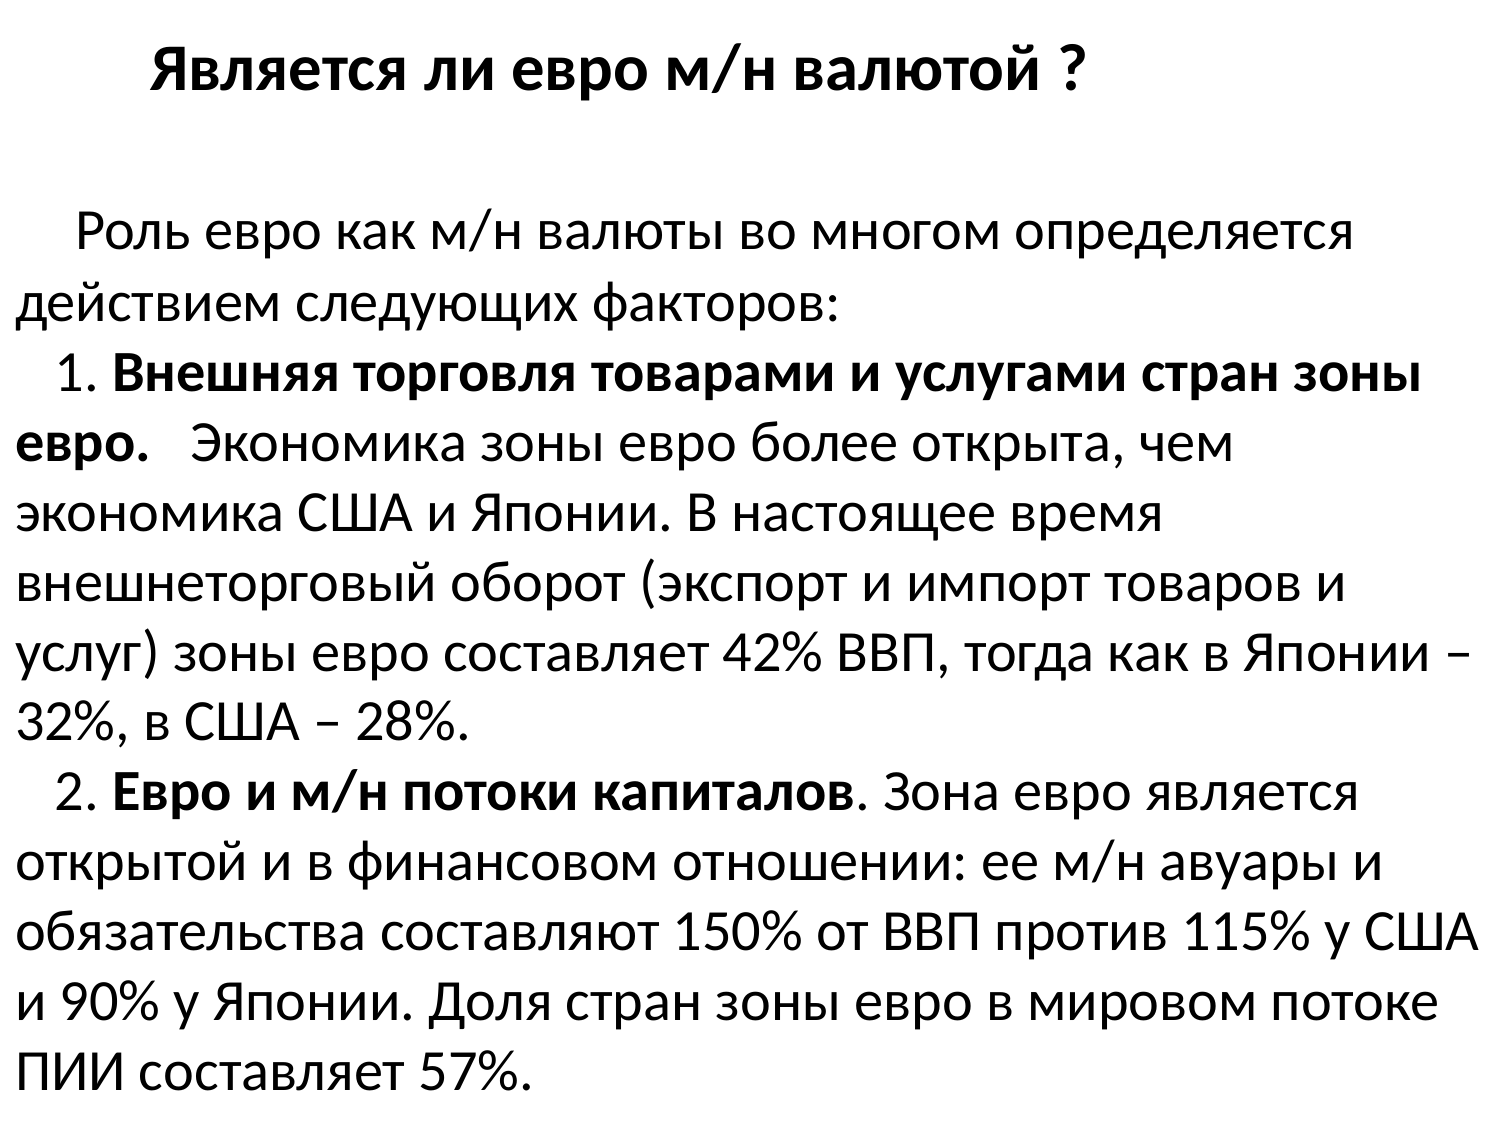

# Является ли евро м/н валютой ? Роль евро как м/н валюты во многом определяется действием следующих факторов: 1. Внешняя торговля товарами и услугами стран зоны евро.   Экономика зоны евро более открыта, чем экономика США и Японии. В настоящее время внешнеторговый оборот (экспорт и импорт товаров и услуг) зоны евро составляет 42% ВВП, тогда как в Японии – 32%, в США – 28%. 2. Евро и м/н потоки капиталов. Зона евро является открытой и в финансовом отношении: ее м/н авуары и обязательства составляют 150% от ВВП против 115% у США и 90% у Японии. Доля стран зоны евро в мировом потоке ПИИ составляет 57%.